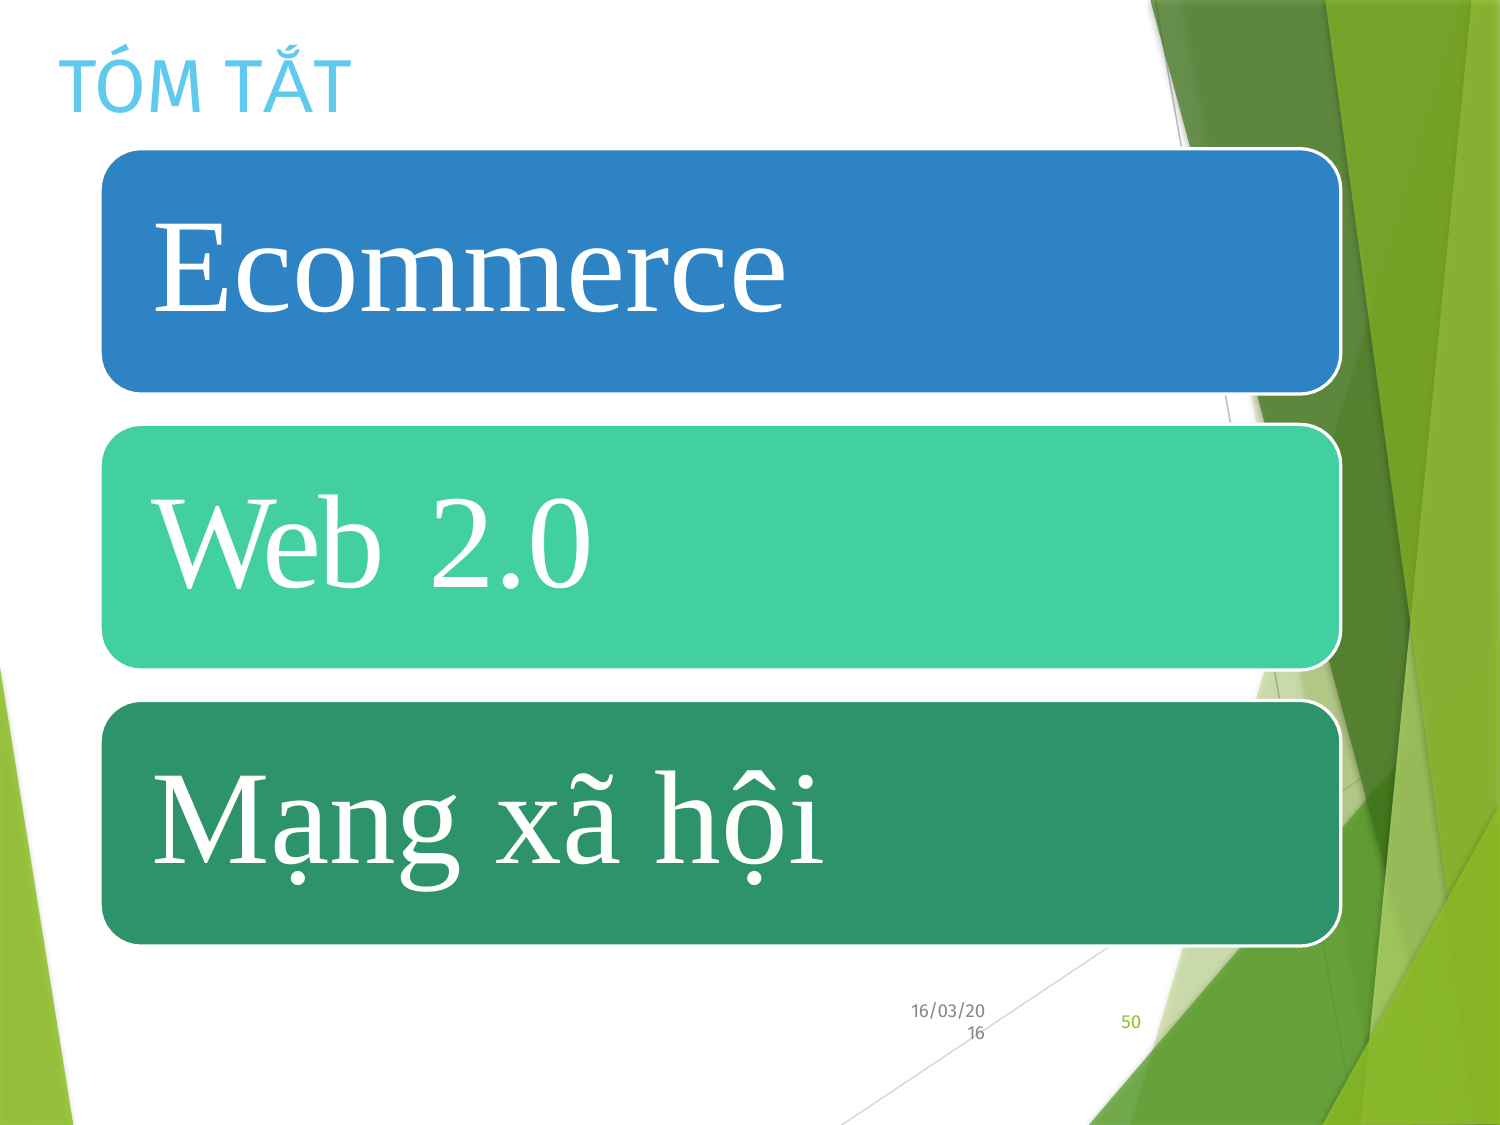

TÓM TẮT
# Ecommerce

Web	2.0
Mạng xã hội
50
16/03/20
16